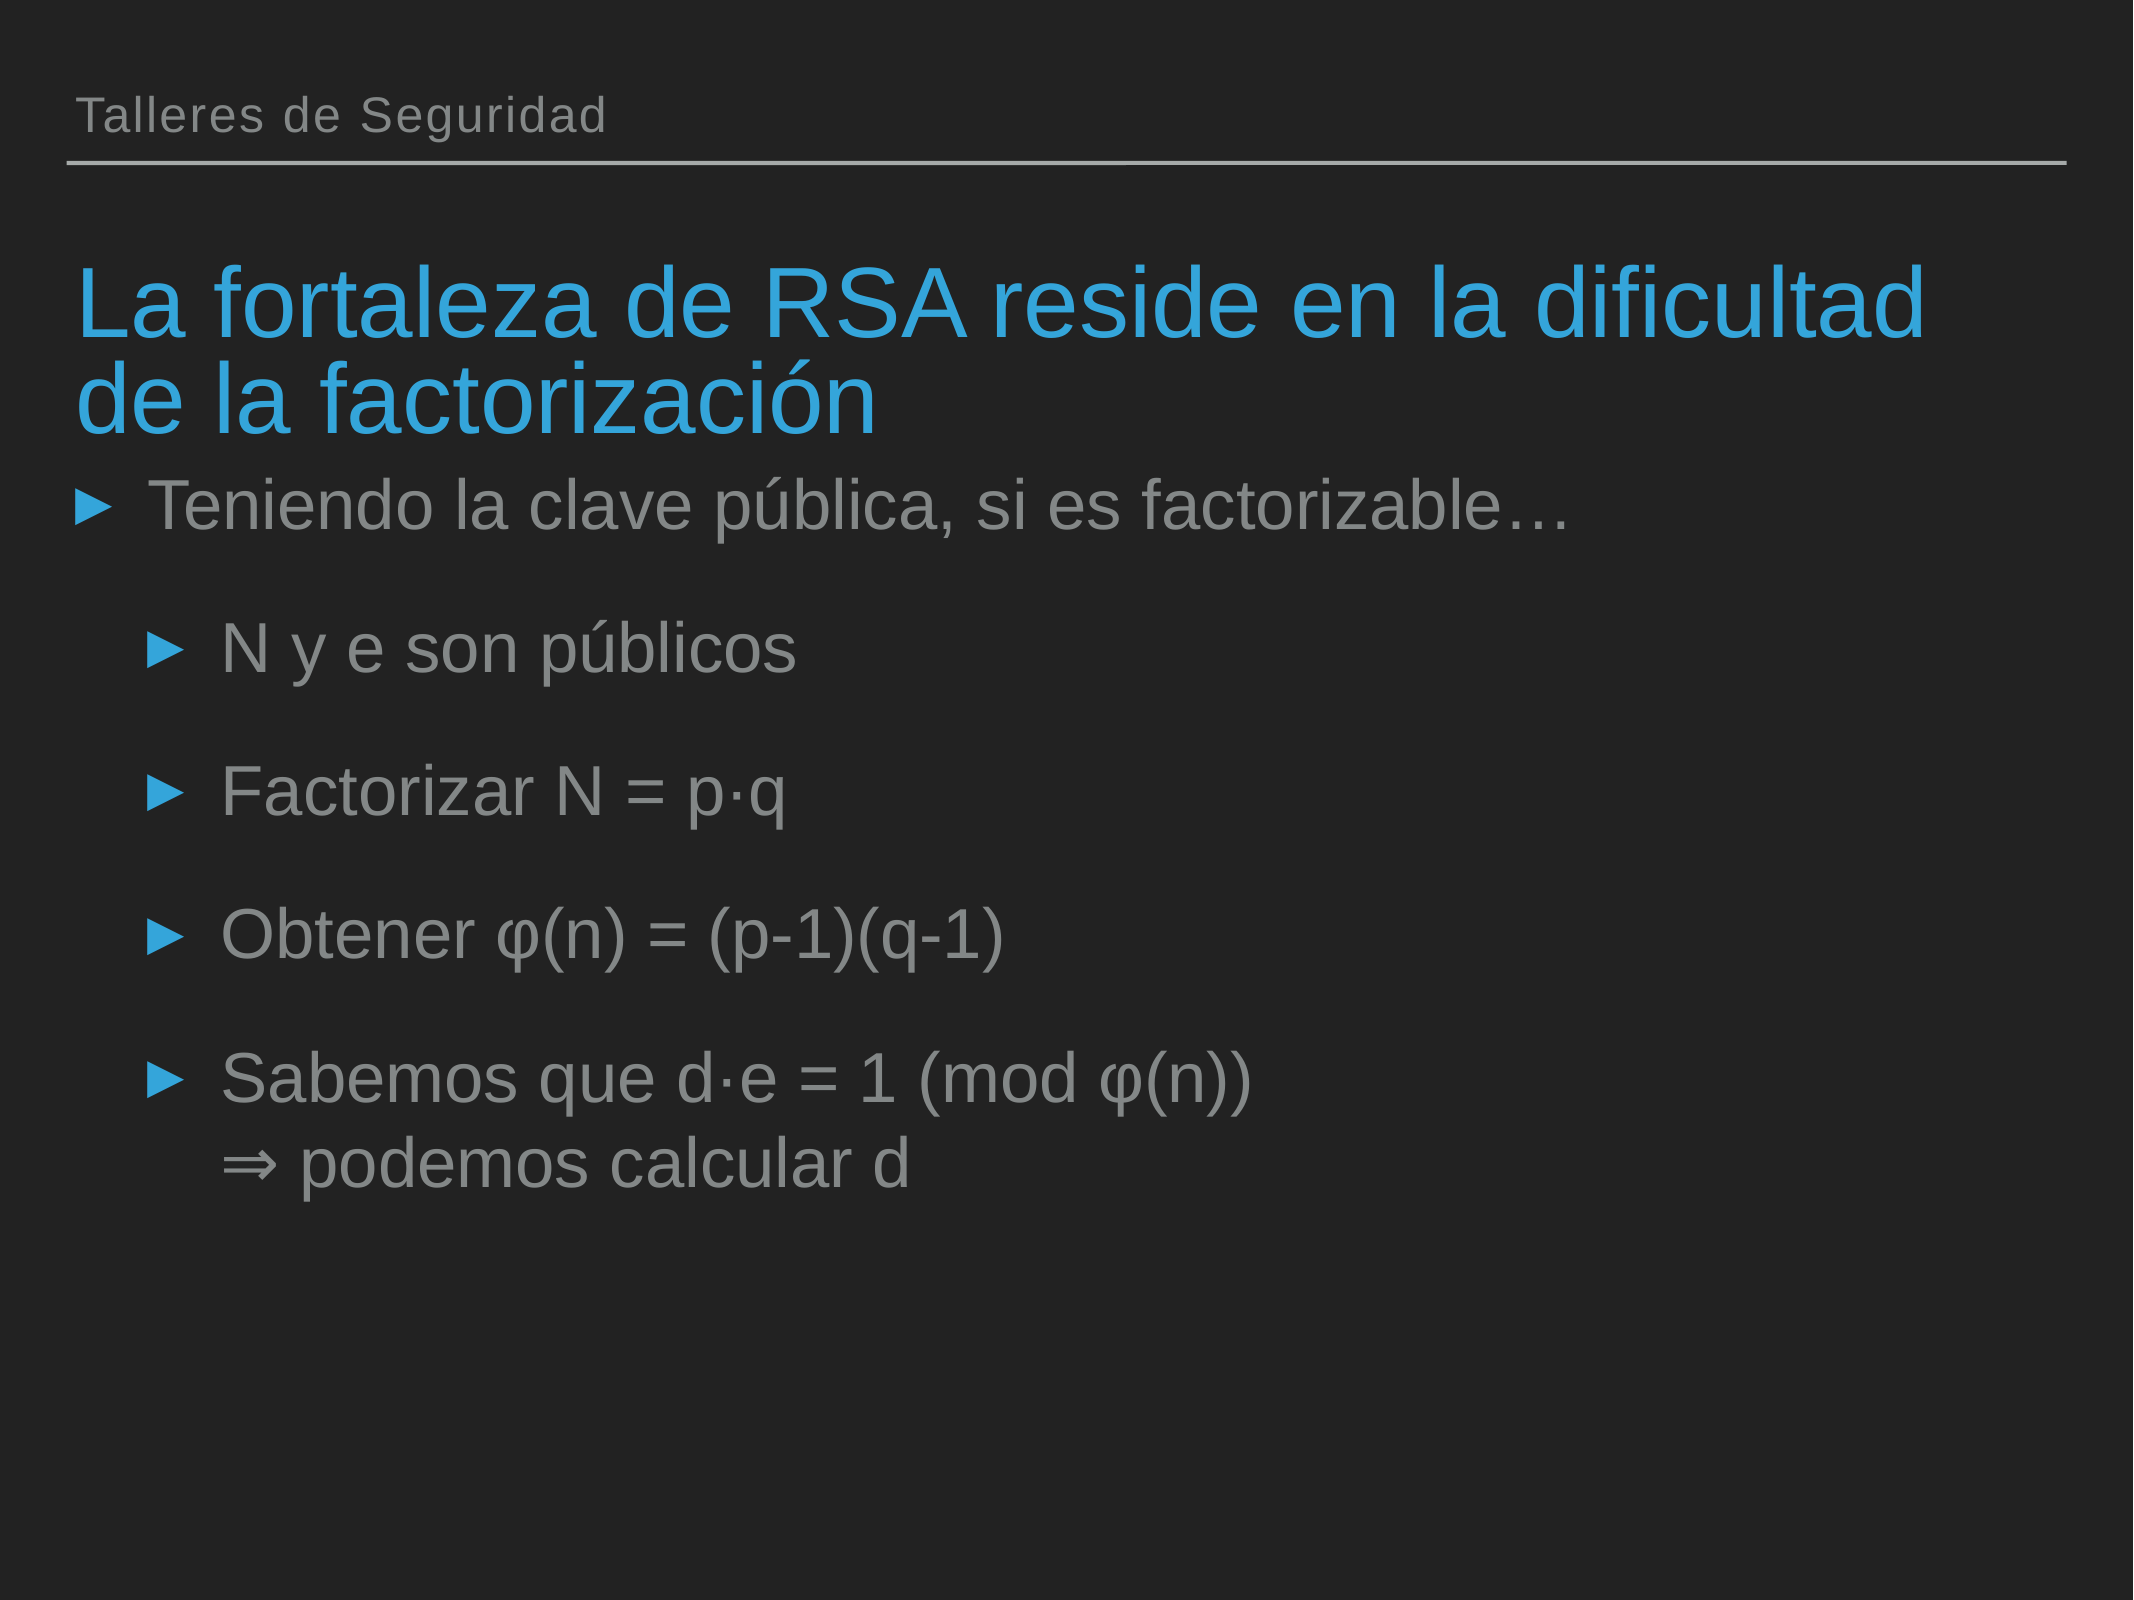

Talleres de Seguridad
# La fortaleza de RSA reside en la dificultad de la factorización
Teniendo la clave pública, si es factorizable…
N y e son públicos
Factorizar N = p·q
Obtener φ(n) = (p-1)(q-1)
Sabemos que d·e = 1 (mod φ(n))
⇒ podemos calcular d